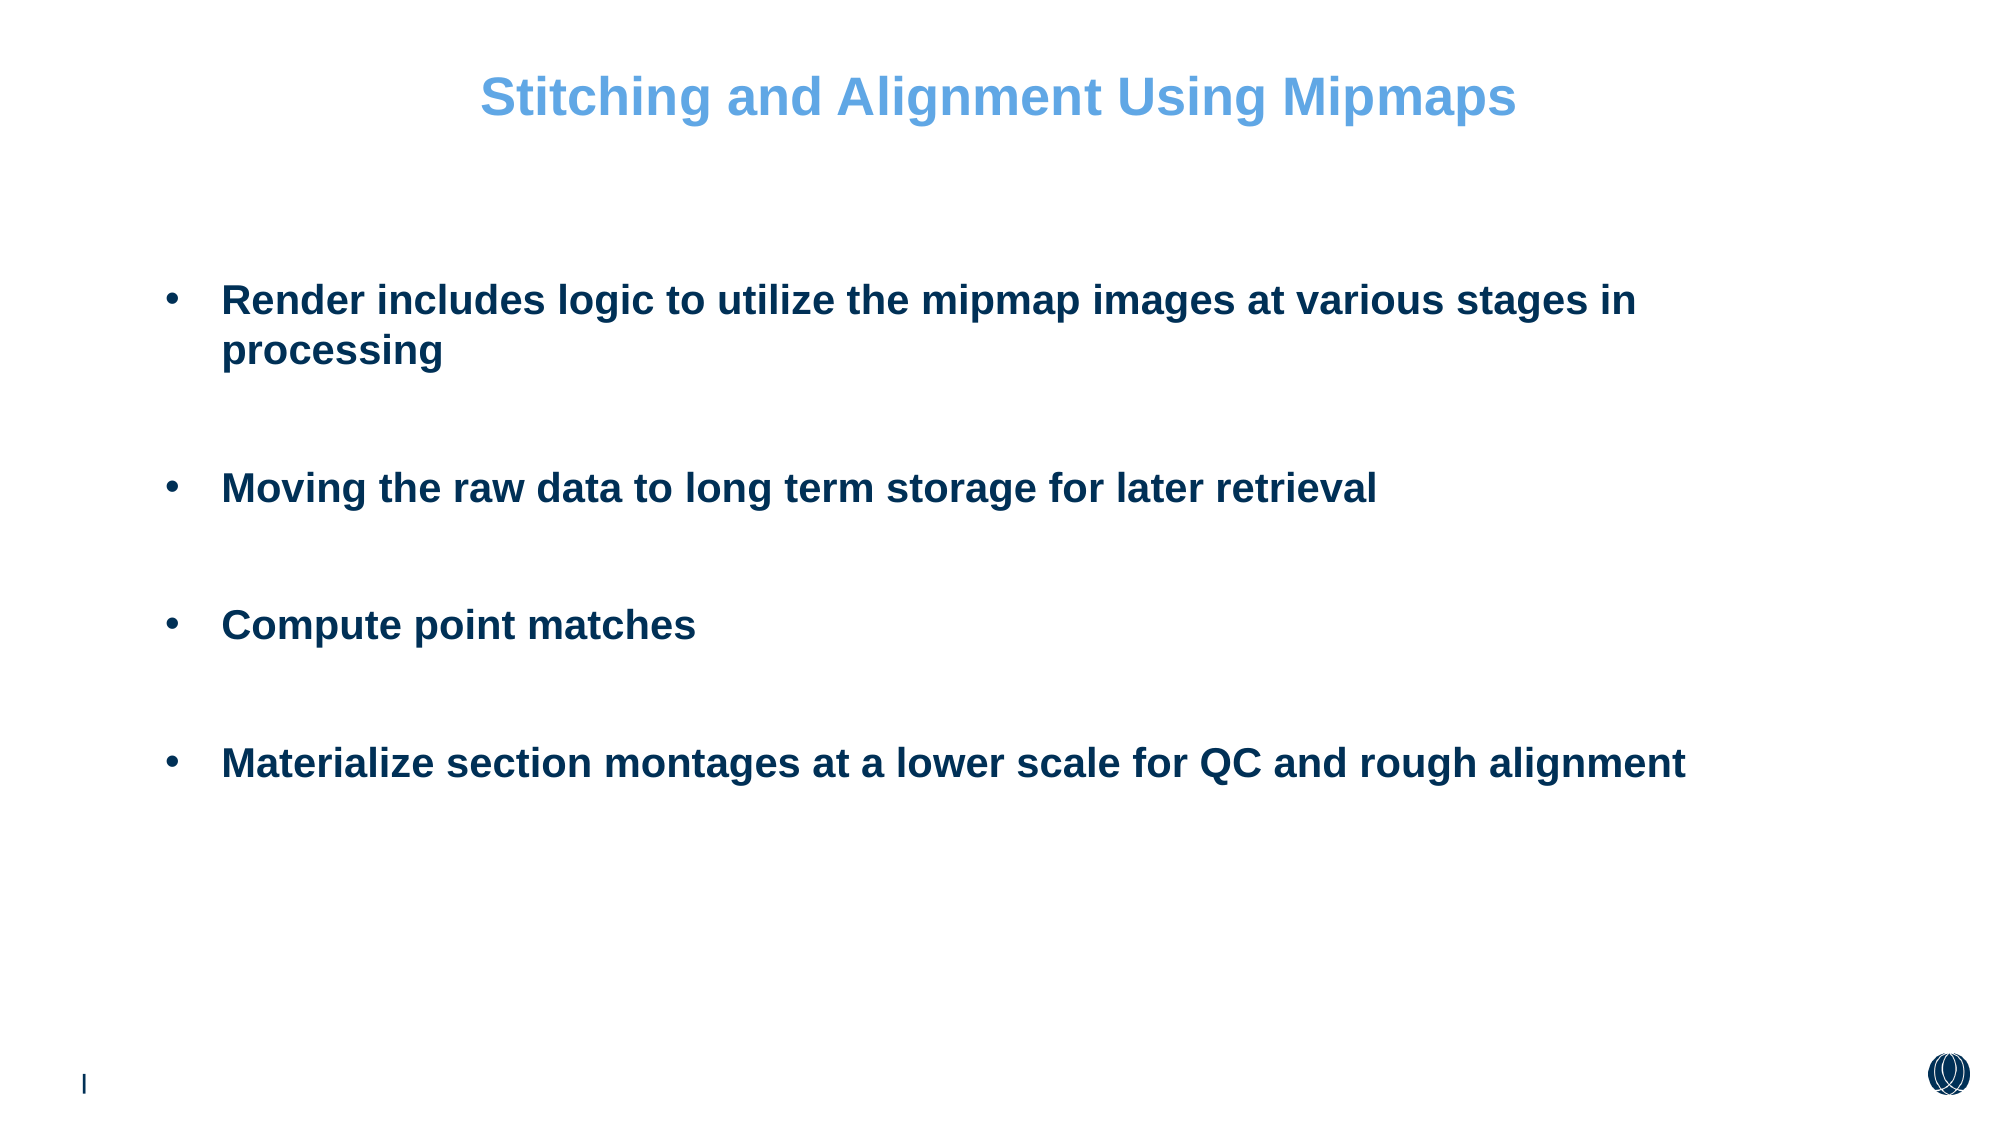

# Stitching and Alignment Using Mipmaps
Render includes logic to utilize the mipmap images at various stages in processing

Moving the raw data to long term storage for later retrieval

Compute point matches

Materialize section montages at a lower scale for QC and rough alignment